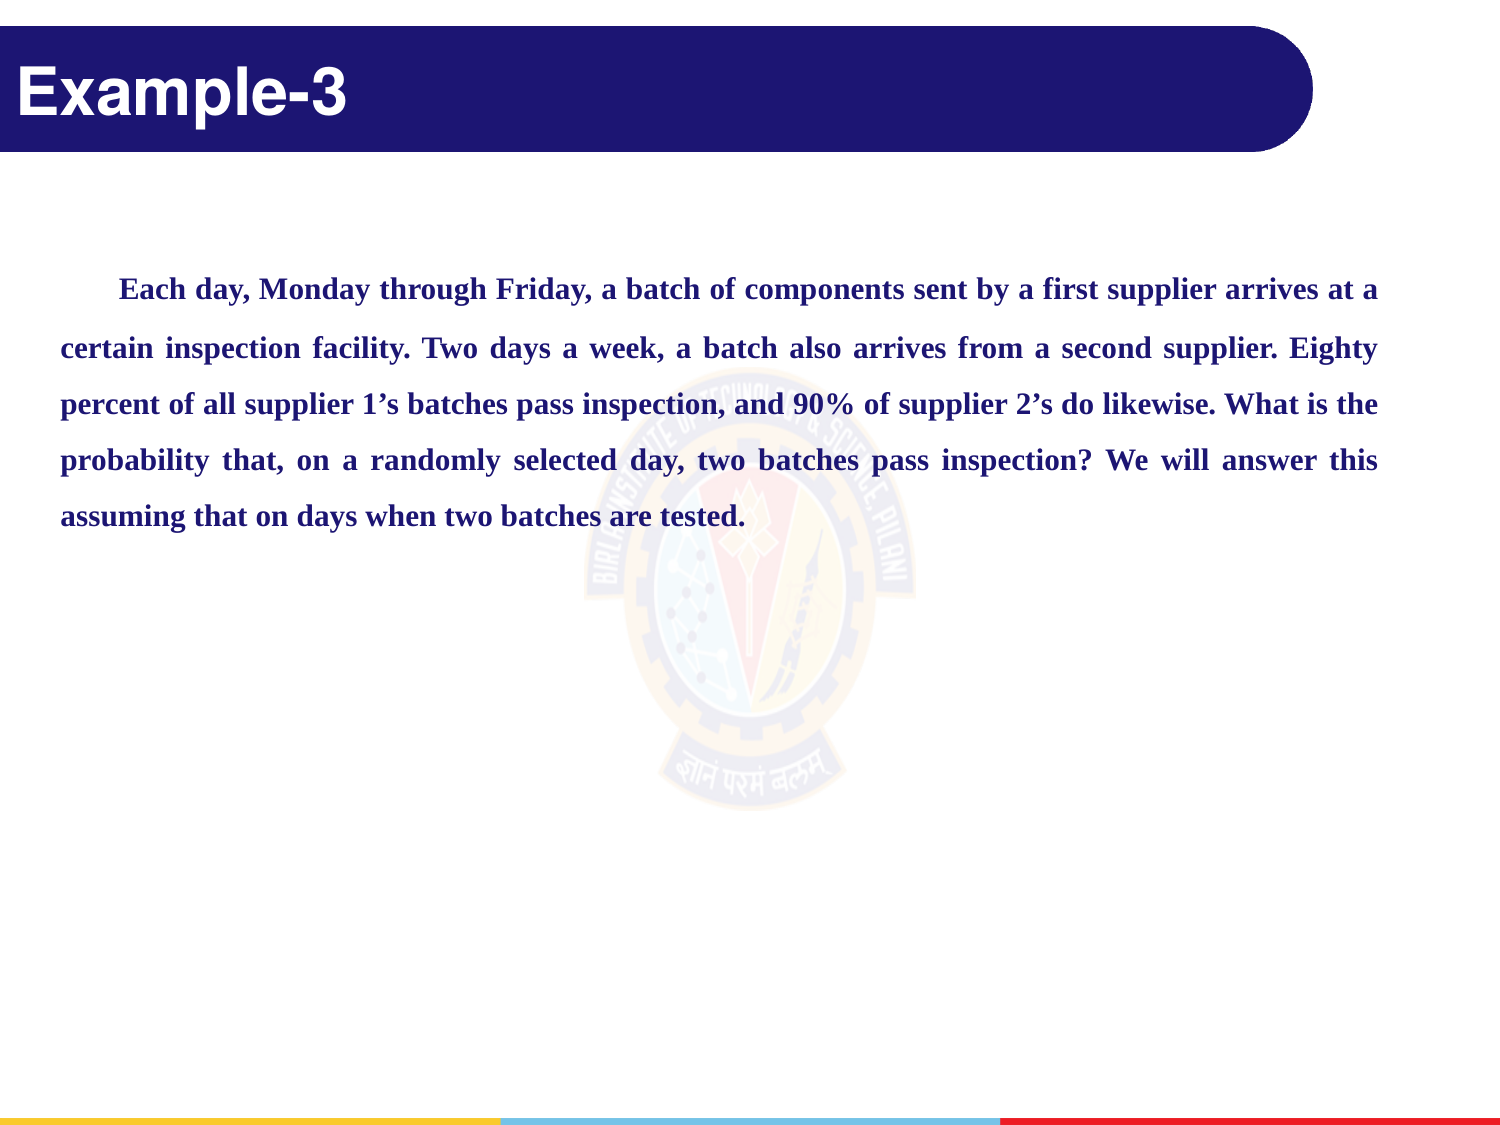

# Example-3
     Each day, Monday through Friday, a batch of components sent by a first supplier arrives at a certain inspection facility. Two days a week, a batch also arrives from a second supplier. Eighty percent of all supplier 1’s batches pass inspection, and 90% of supplier 2’s do likewise. What is the probability that, on a randomly selected day, two batches pass inspection? We will answer this assuming that on days when two batches are tested.